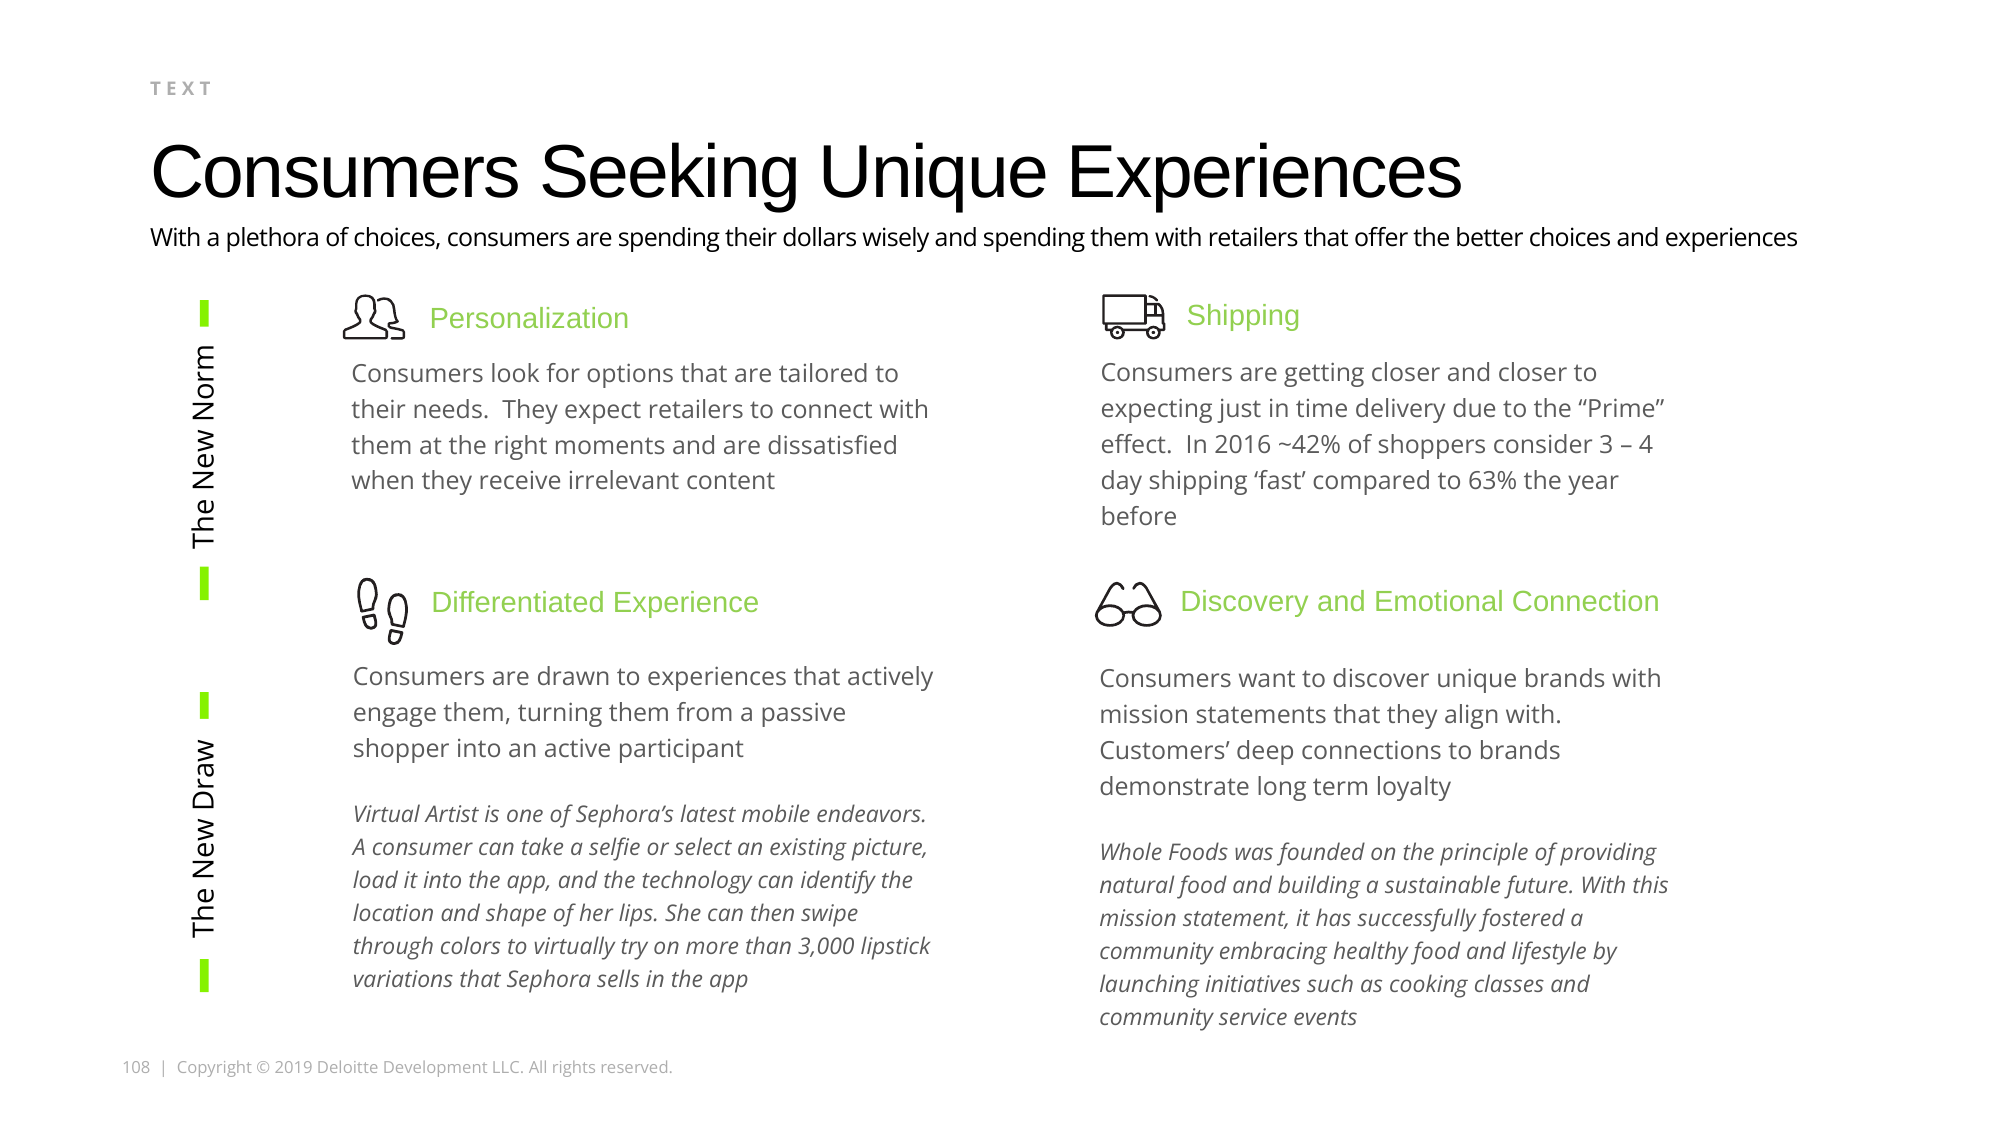

text
# Consumers Seeking Unique Experiences
With a plethora of choices, consumers are spending their dollars wisely and spending them with retailers that offer the better choices and experiences
Shipping

Personalization
Consumers are getting closer and closer to expecting just in time delivery due to the “Prime” effect.  In 2016 ~42% of shoppers consider 3 – 4 day shipping ‘fast’ compared to 63% the year before
Consumers look for options that are tailored to their needs.  They expect retailers to connect with them at the right moments and are dissatisfied when they receive irrelevant content
The New Norm

Discovery and Emotional Connection
Differentiated Experience

Consumers are drawn to experiences that actively engage them, turning them from a passive shopper into an active participant

Virtual Artist is one of Sephora’s latest mobile endeavors. A consumer can take a selfie or select an existing picture, load it into the app, and the technology can identify the location and shape of her lips. She can then swipe through colors to virtually try on more than 3,000 lipstick variations that Sephora sells in the app
Consumers want to discover unique brands with mission statements that they align with. Customers’ deep connections to brands demonstrate long term loyalty

Whole Foods was founded on the principle of providing natural food and building a sustainable future. With this mission statement, it has successfully fostered a community embracing healthy food and lifestyle by launching initiatives such as cooking classes and community service events
The New Draw